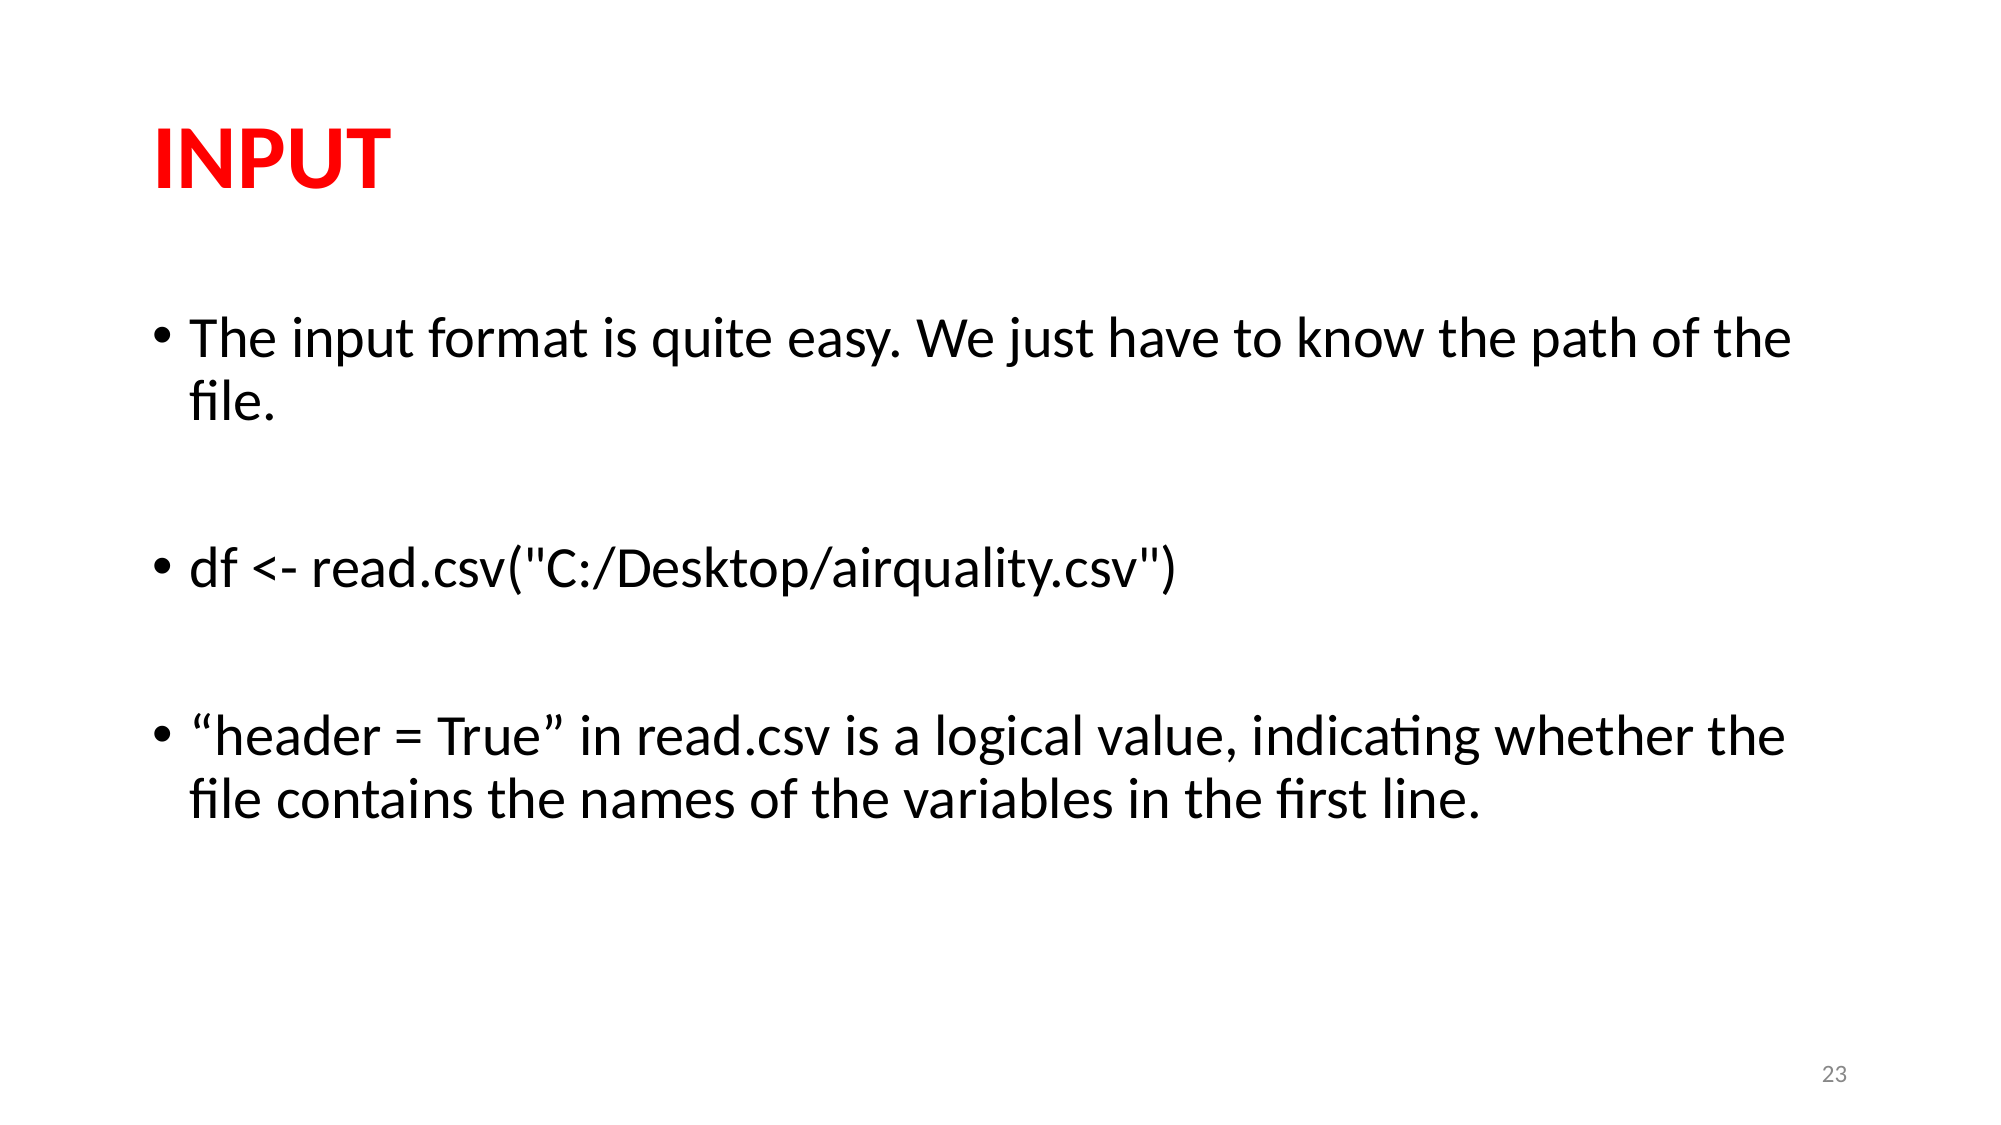

# INPUT
The input format is quite easy. We just have to know the path of the file.

df <- read.csv("C:/Desktop/airquality.csv")

“header = True” in read.csv is a logical value, indicating whether the file contains the names of the variables in the first line.
23